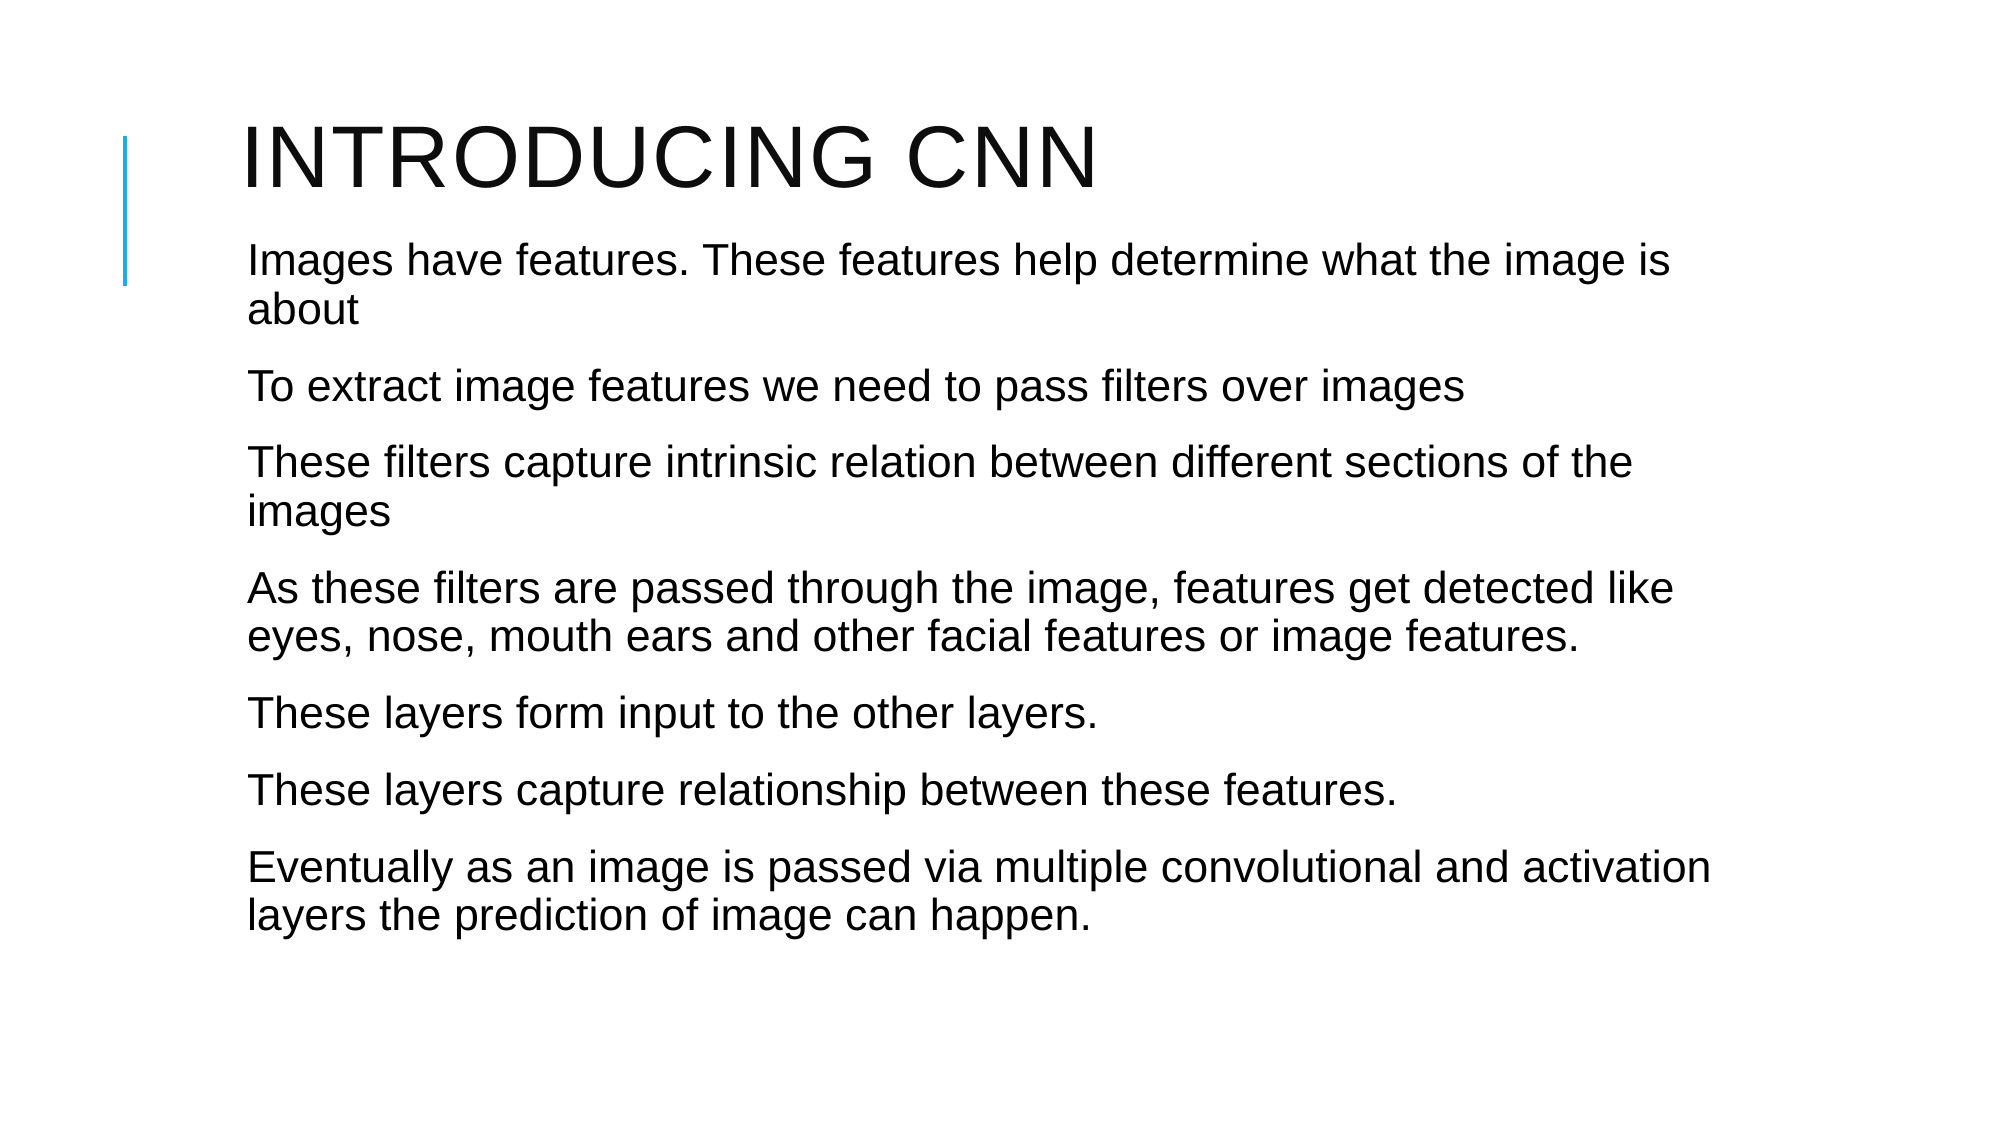

# Introducing CNN
Images have features. These features help determine what the image is about
To extract image features we need to pass filters over images
These filters capture intrinsic relation between different sections of the images
As these filters are passed through the image, features get detected like eyes, nose, mouth ears and other facial features or image features.
These layers form input to the other layers.
These layers capture relationship between these features.
Eventually as an image is passed via multiple convolutional and activation layers the prediction of image can happen.